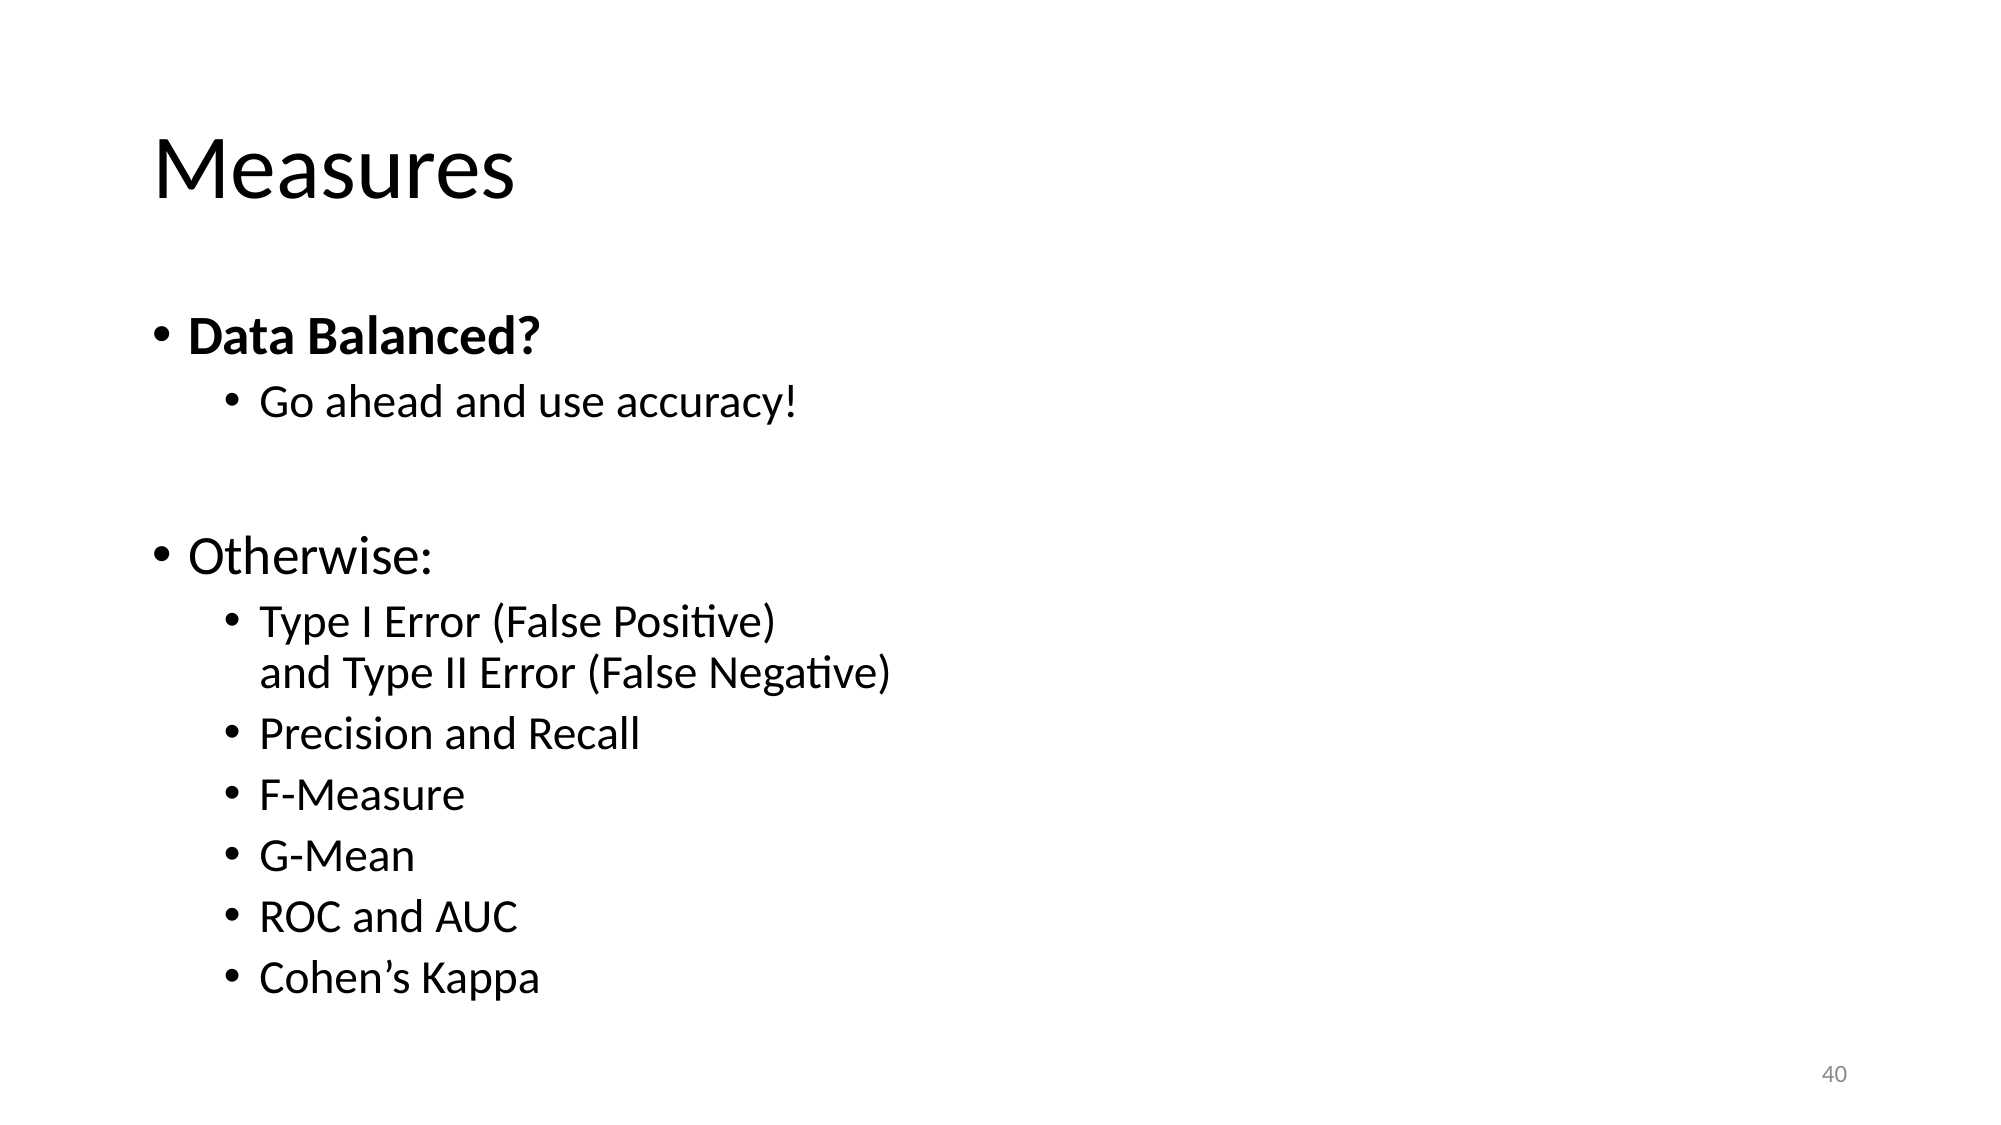

# Measures
Data Balanced?
Go ahead and use accuracy!

Otherwise:
Type I Error (False Positive)
and Type II Error (False Negative)
Precision and Recall
F-Measure
G-Mean
ROC and AUC
Cohen’s Kappa
40